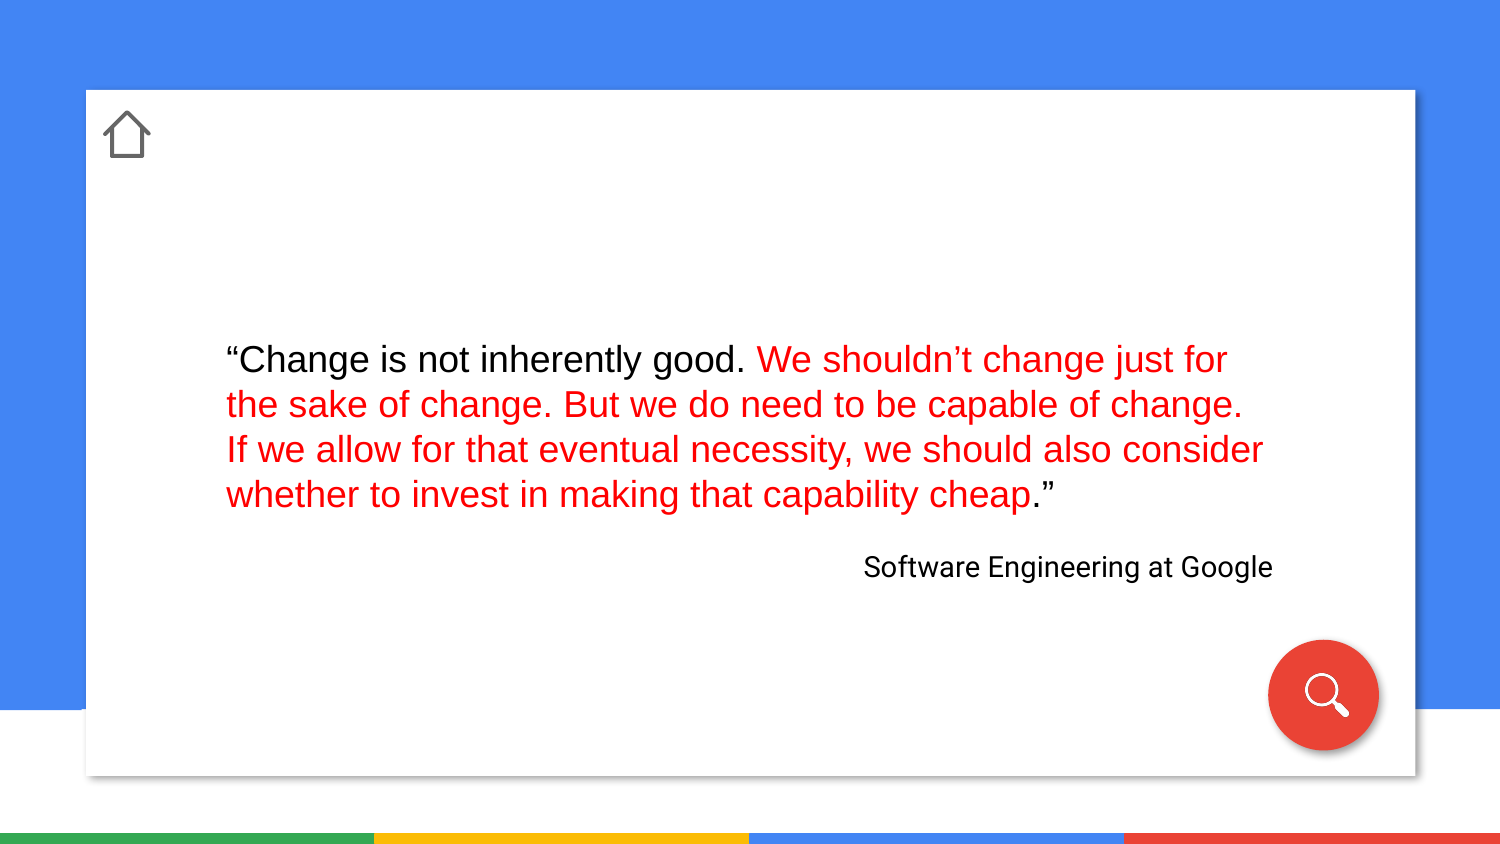

“Change is not inherently good. We shouldn’t change just for the sake of change. But we do need to be capable of change. If we allow for that eventual necessity, we should also consider whether to invest in making that capability cheap.”
Software Engineering at Google